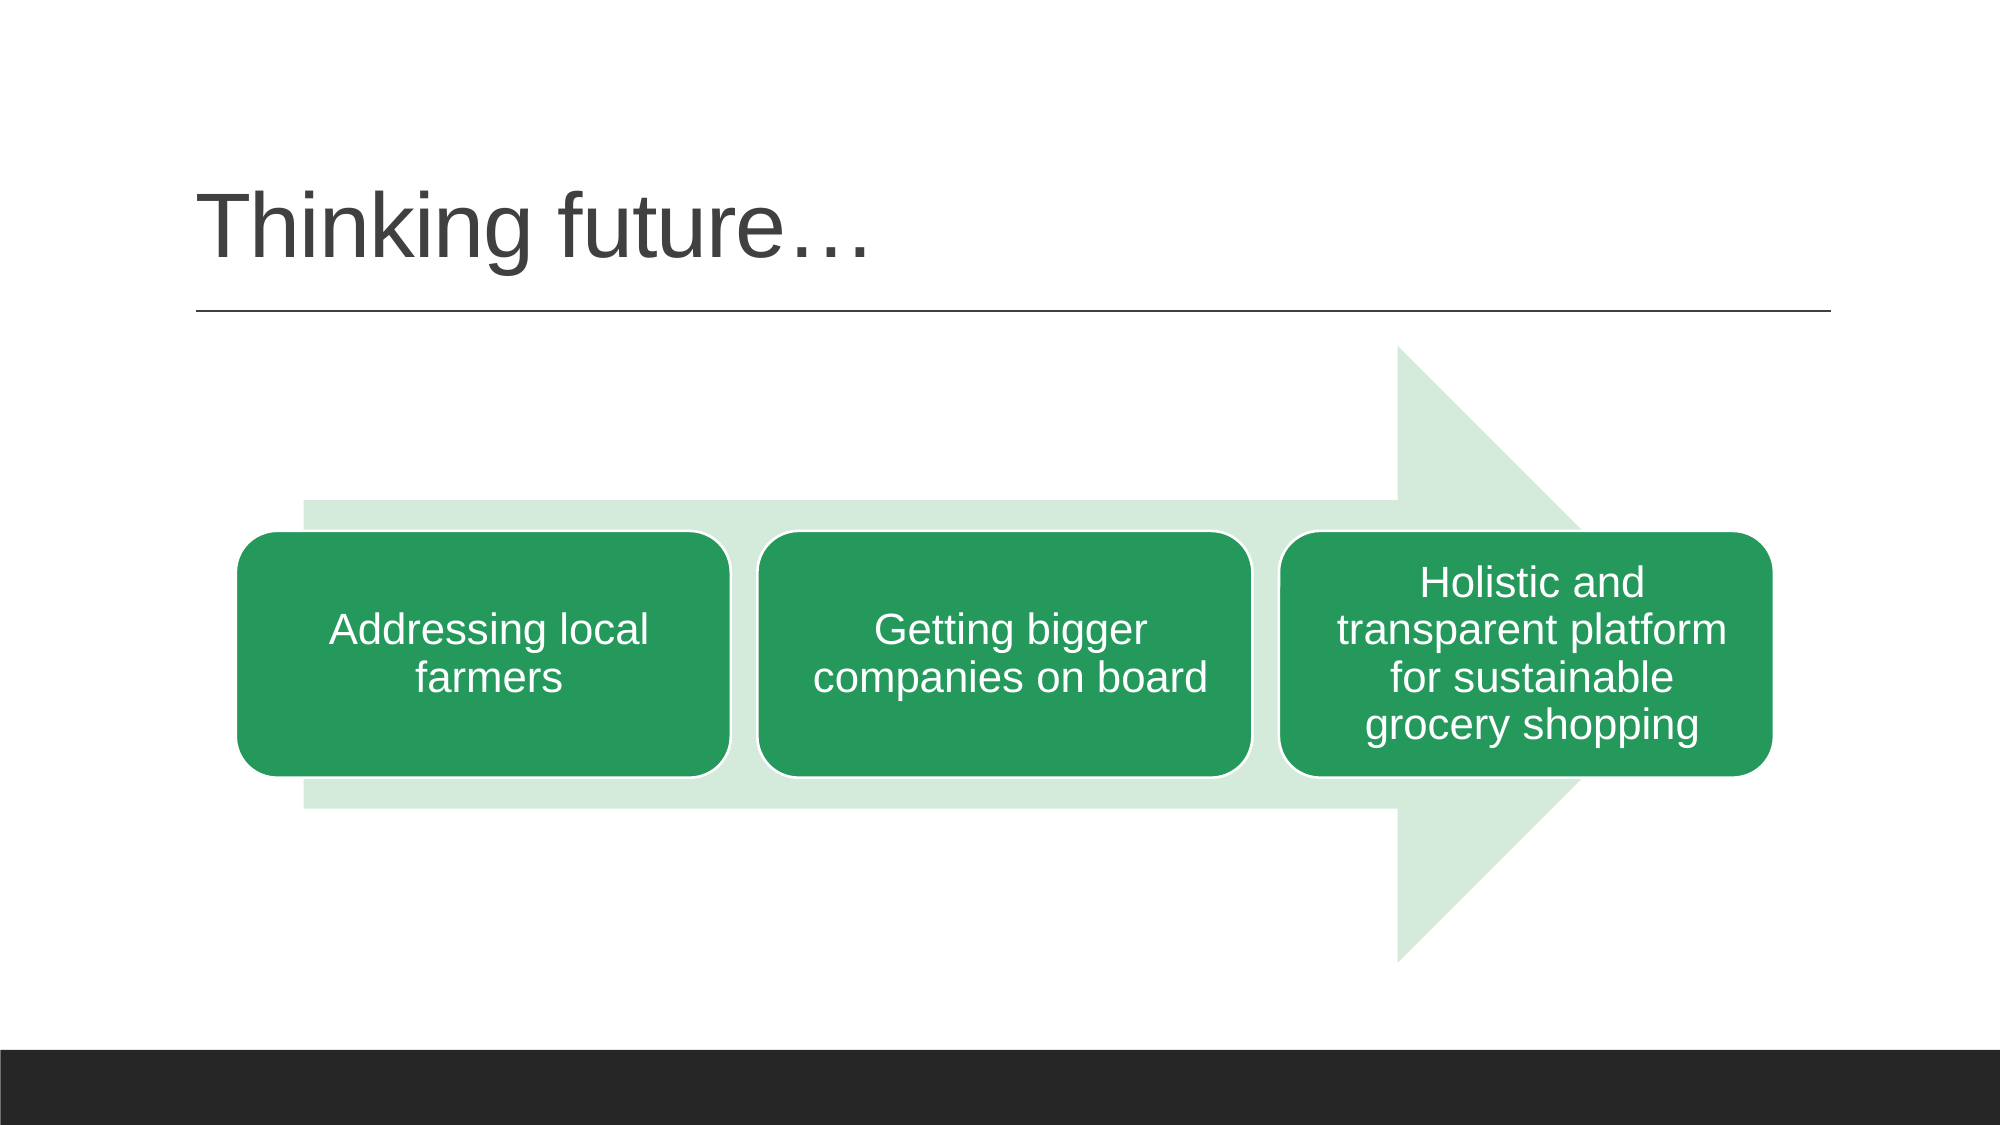

# Thinking future…
Addressing local farmers
Getting bigger companies on board
Holistic and transparent platform for sustainable grocery shopping